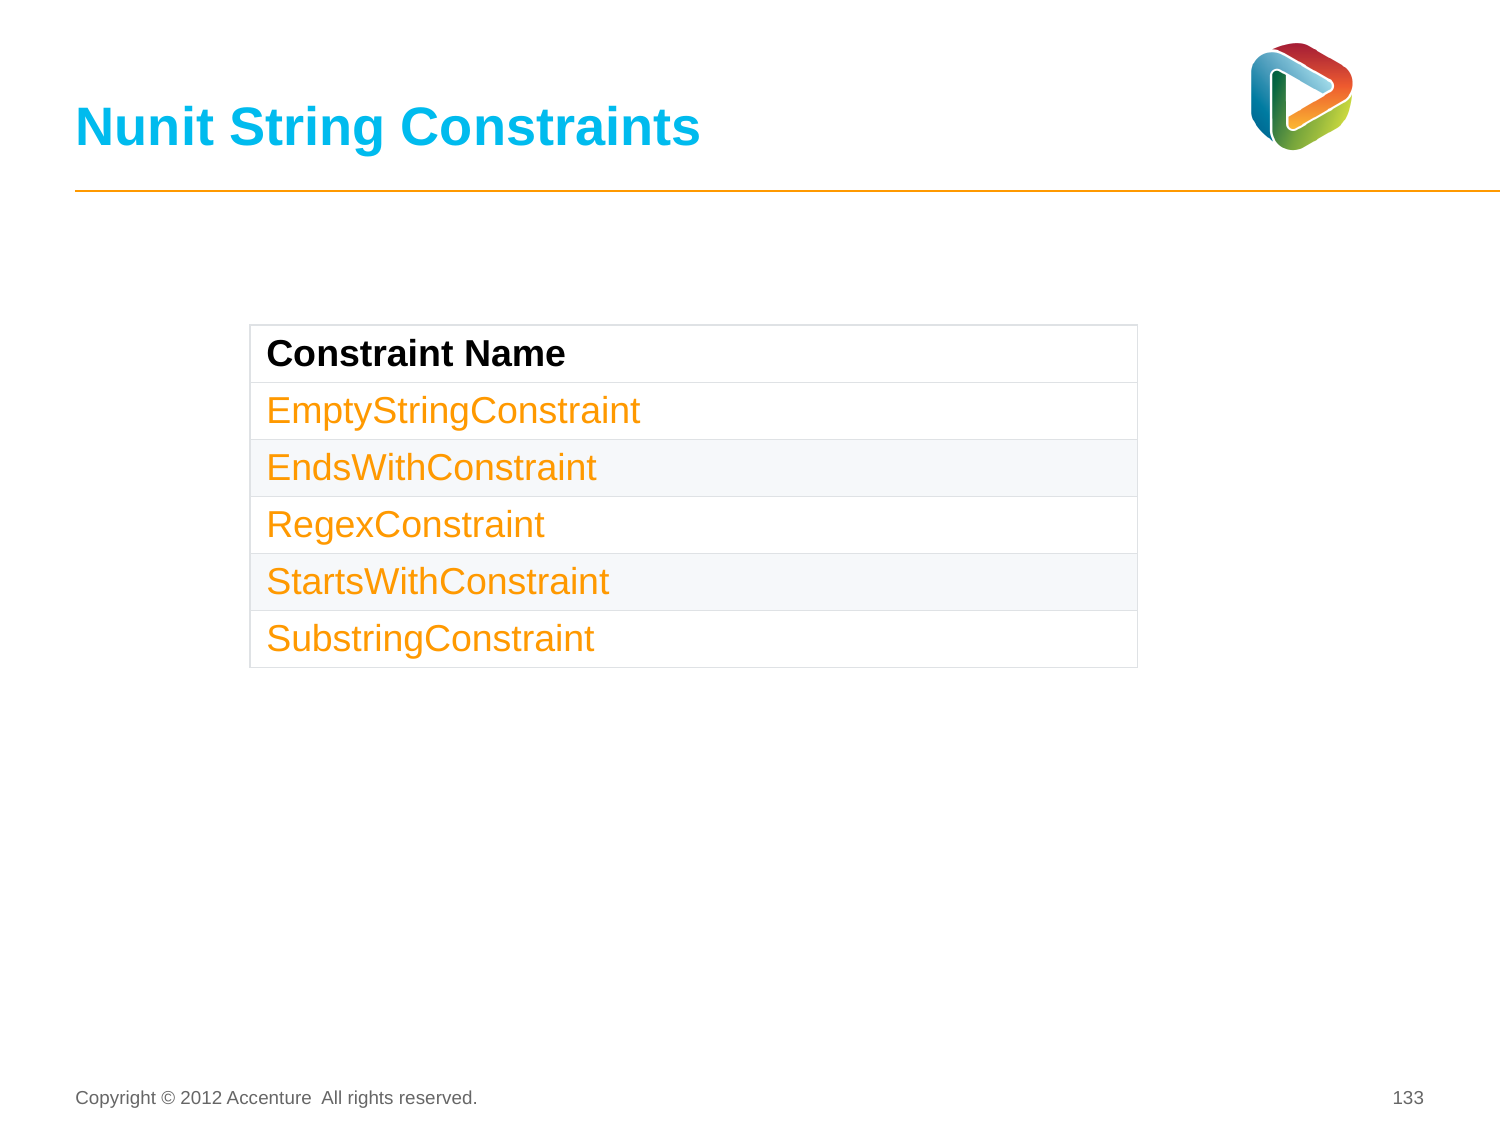

# Nunit String Constraints
| Constraint Name |
| --- |
| EmptyStringConstraint |
| EndsWithConstraint |
| RegexConstraint |
| StartsWithConstraint |
| SubstringConstraint |